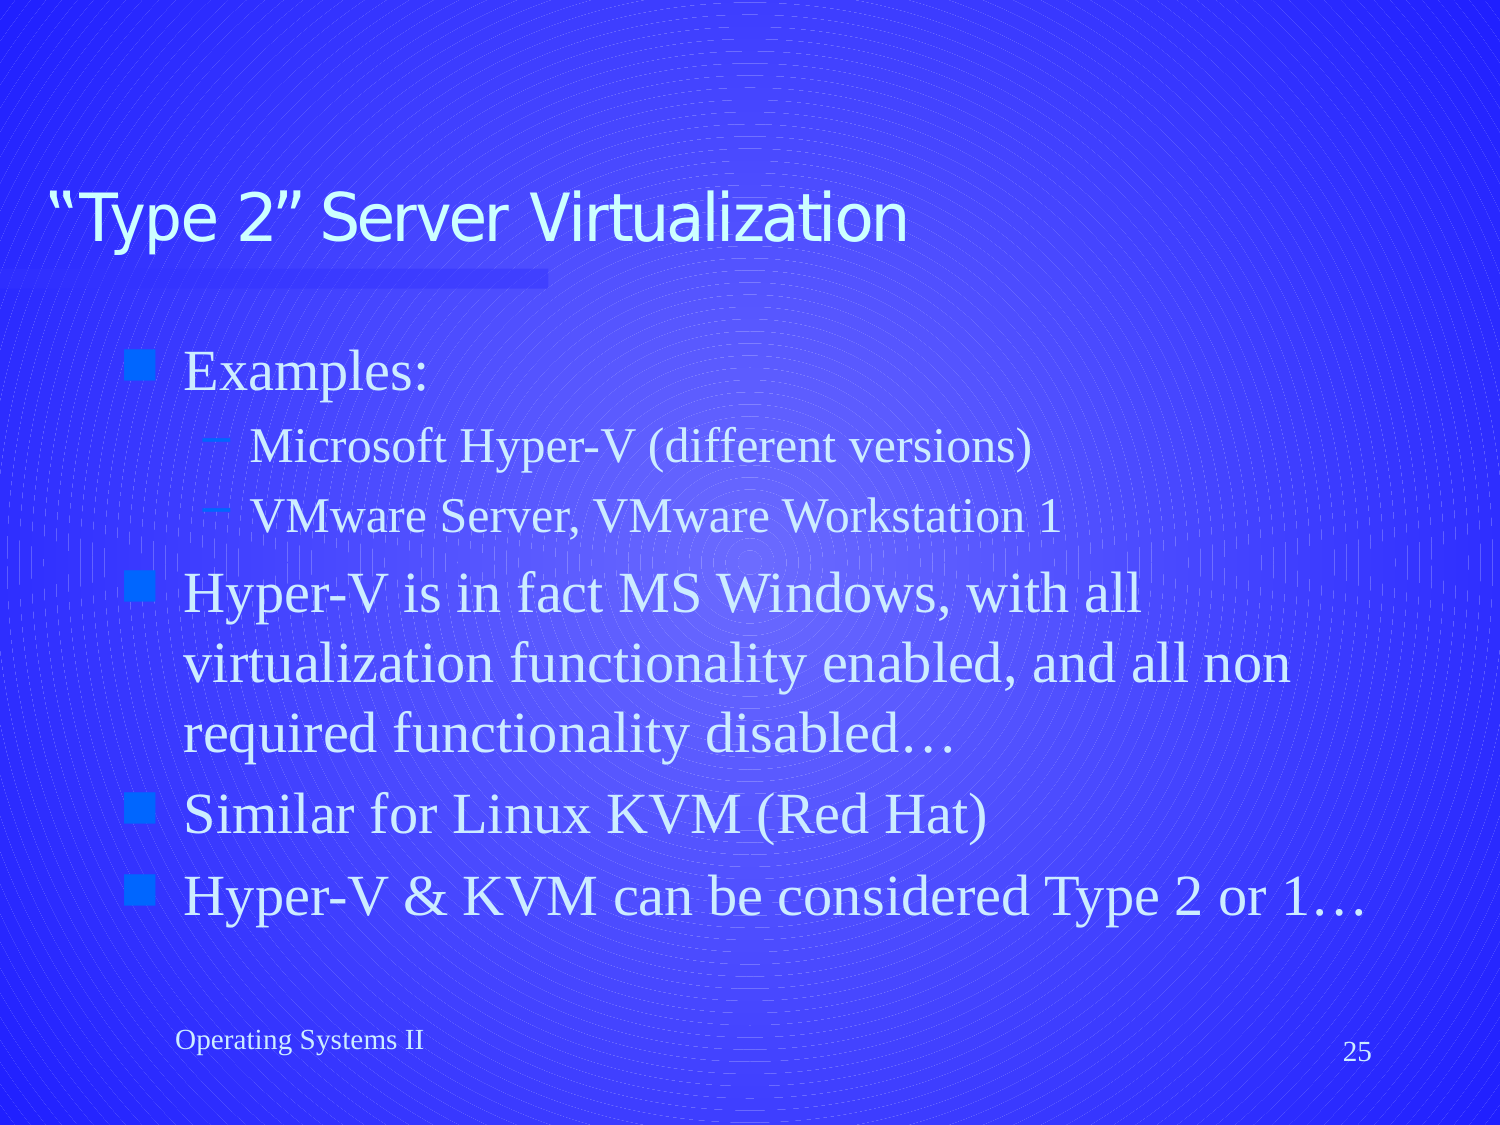

# “Type 2” Server Virtualization
Examples:
Microsoft Hyper-V (different versions)
VMware Server, VMware Workstation 1
Hyper-V is in fact MS Windows, with all virtualization functionality enabled, and all non required functionality disabled…
Similar for Linux KVM (Red Hat)
Hyper-V & KVM can be considered Type 2 or 1…

Operating Systems II
25